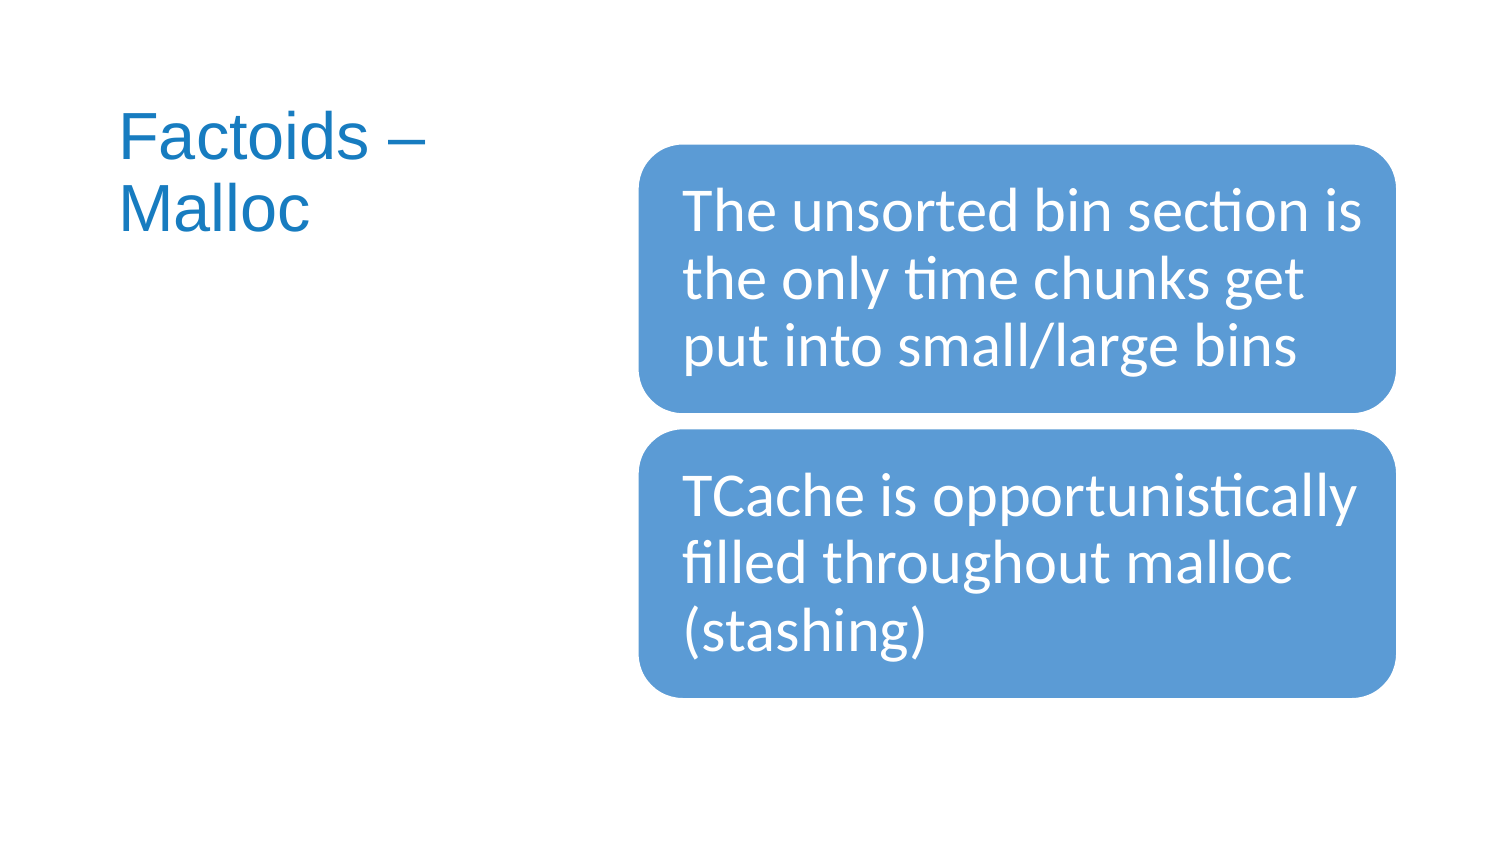

# Factoids – Malloc
The unsorted bin section is the only time chunks get put into small/large bins
TCache is opportunistically filled throughout malloc (stashing)